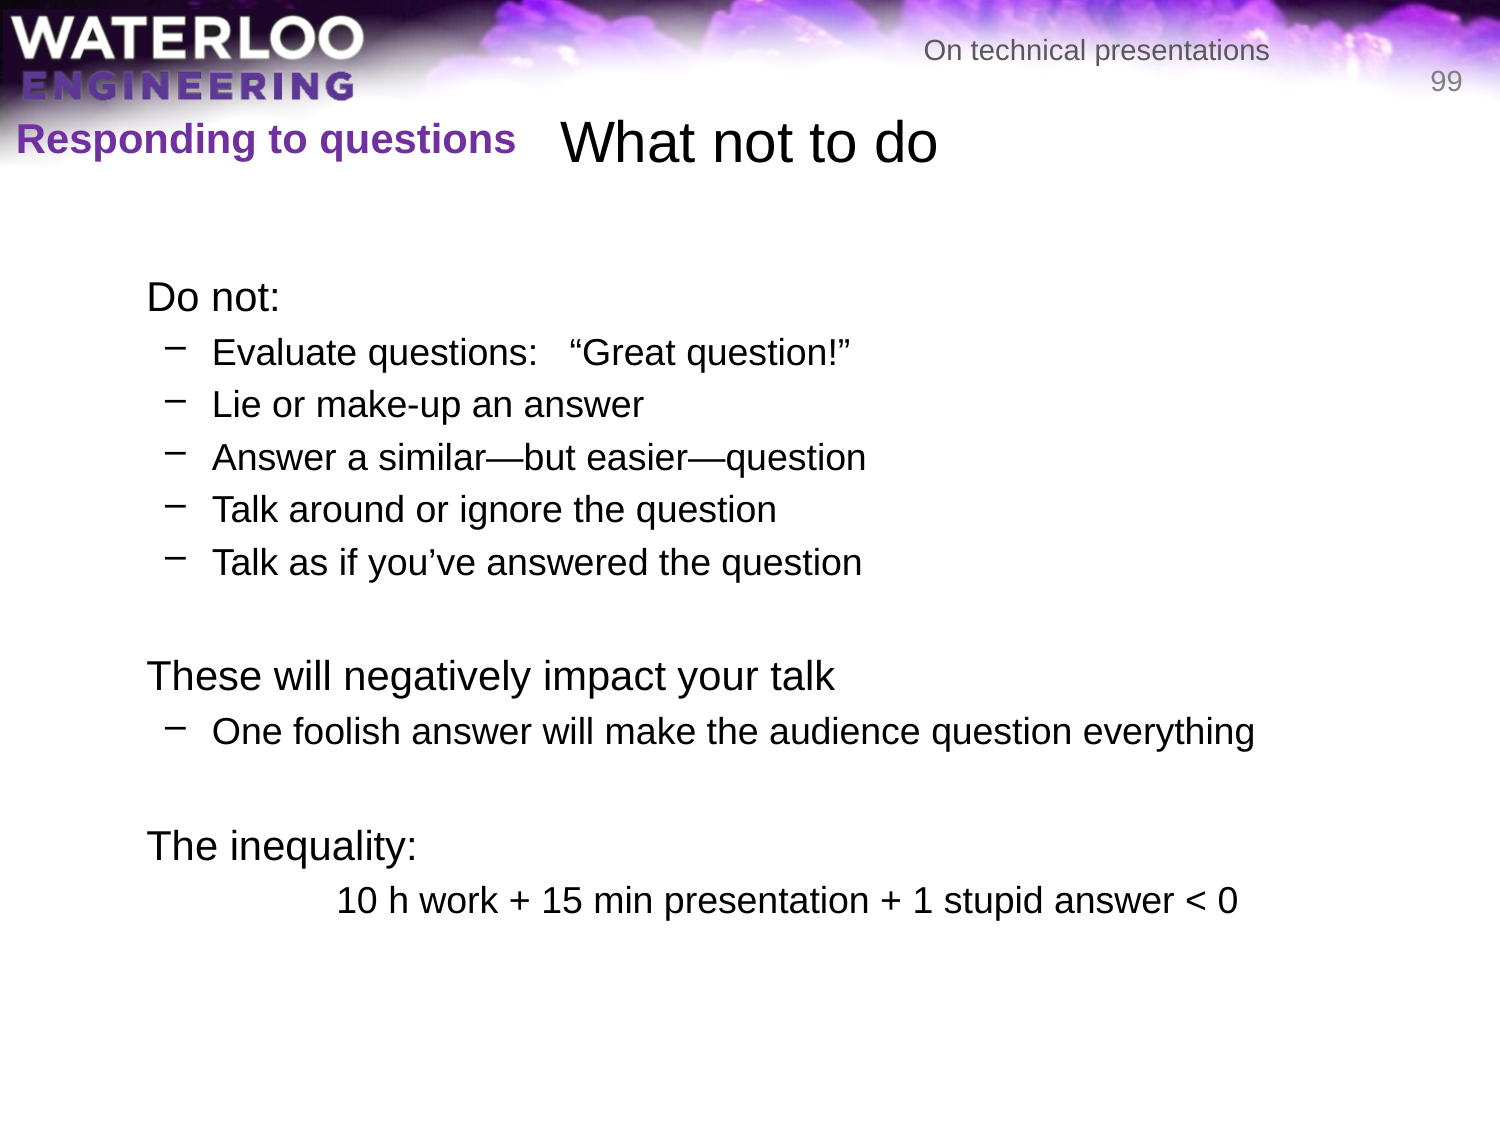

# What not to do
99
Responding to questions
	Do not:
Evaluate questions:   “Great question!”
Lie or make-up an answer
Answer a similar—but easier—question
Talk around or ignore the question
Talk as if you’ve answered the question

	These will negatively impact your talk
One foolish answer will make the audience question everything

	The inequality:
10 h work + 15 min presentation + 1 stupid answer < 0